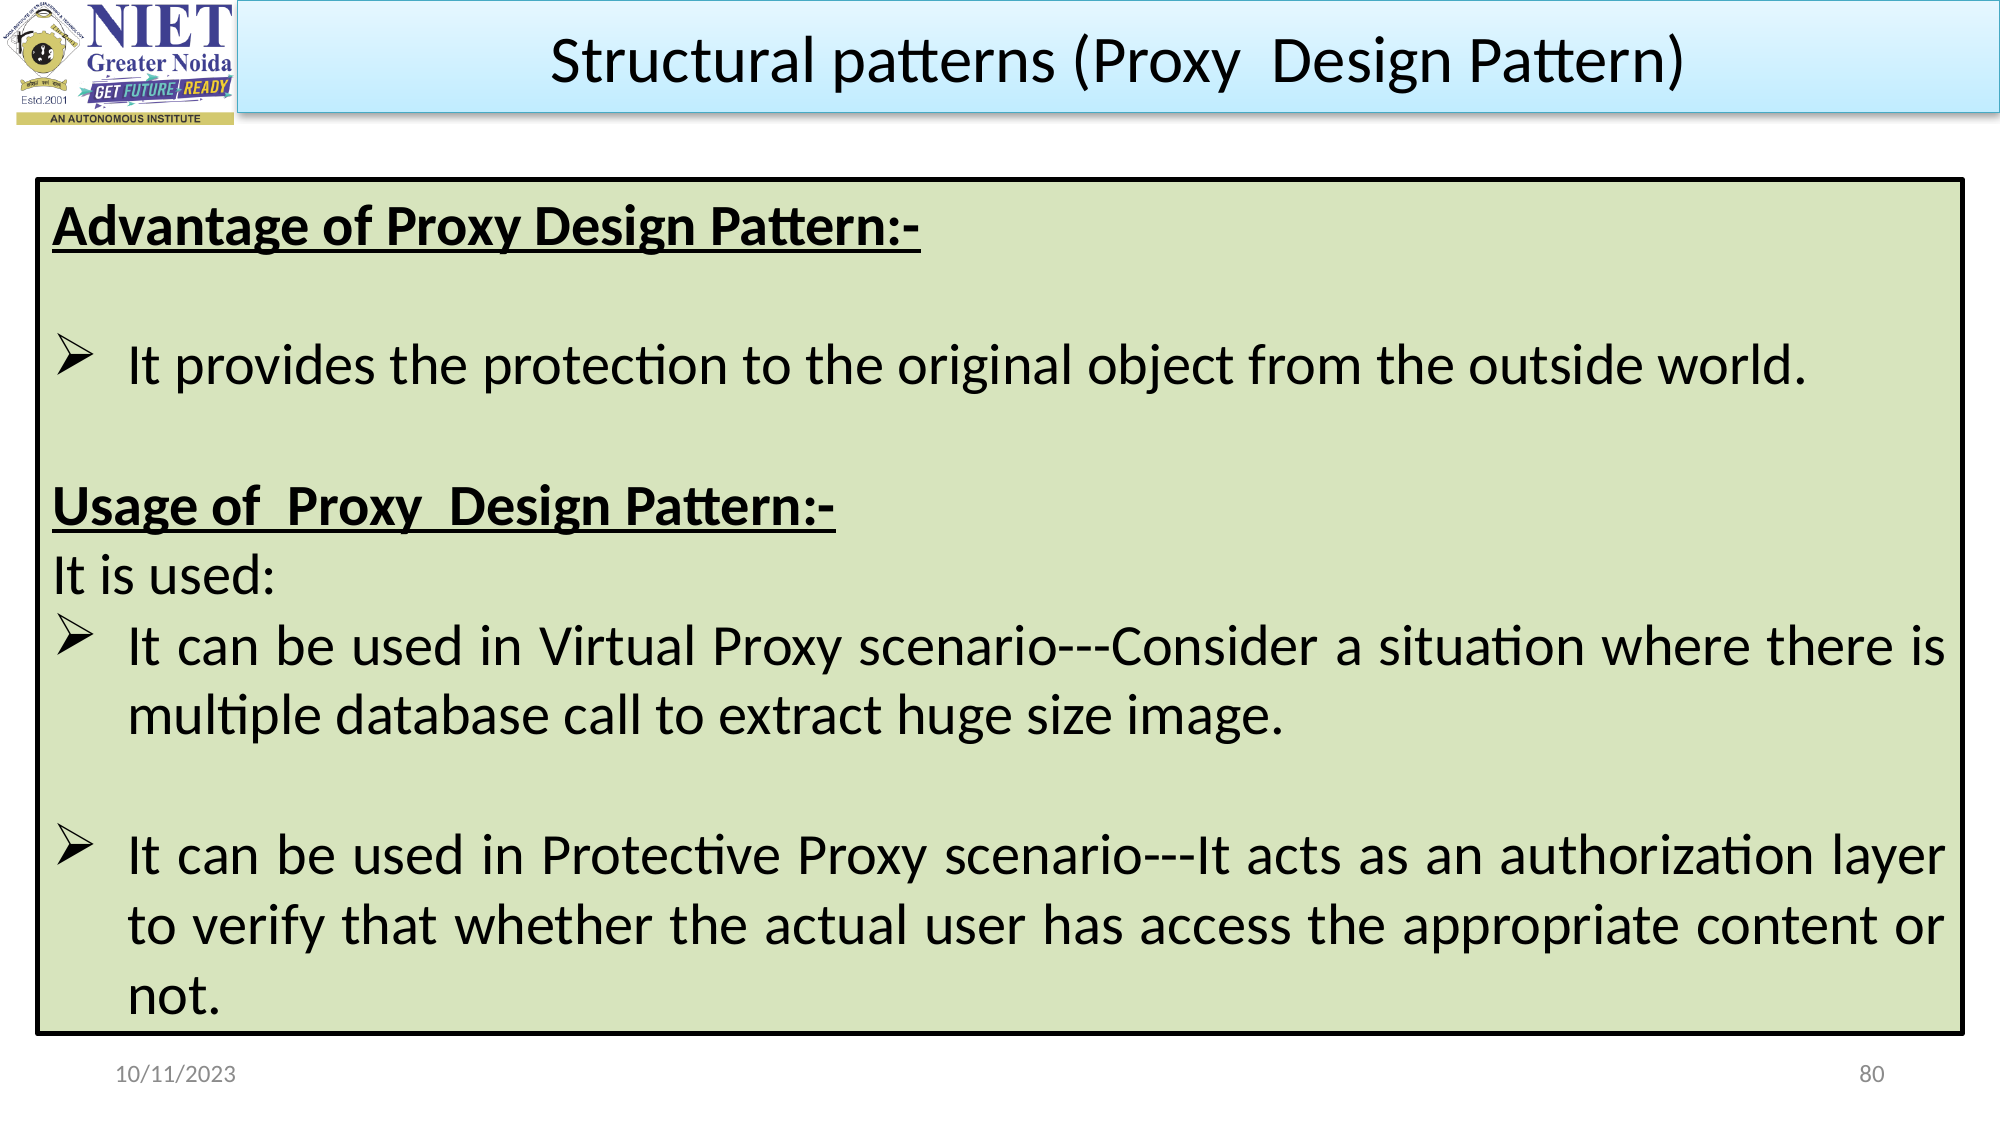

Structural patterns (Proxy  Design Pattern)

Advantage of Proxy Design Pattern:-

It provides the protection to the original object from the outside world.

Usage of  Proxy  Design Pattern:-
It is used:
It can be used in Virtual Proxy scenario---Consider a situation where there is multiple database call to extract huge size image.

It can be used in Protective Proxy scenario---It acts as an authorization layer to verify that whether the actual user has access the appropriate content or not.

10/11/2023
80